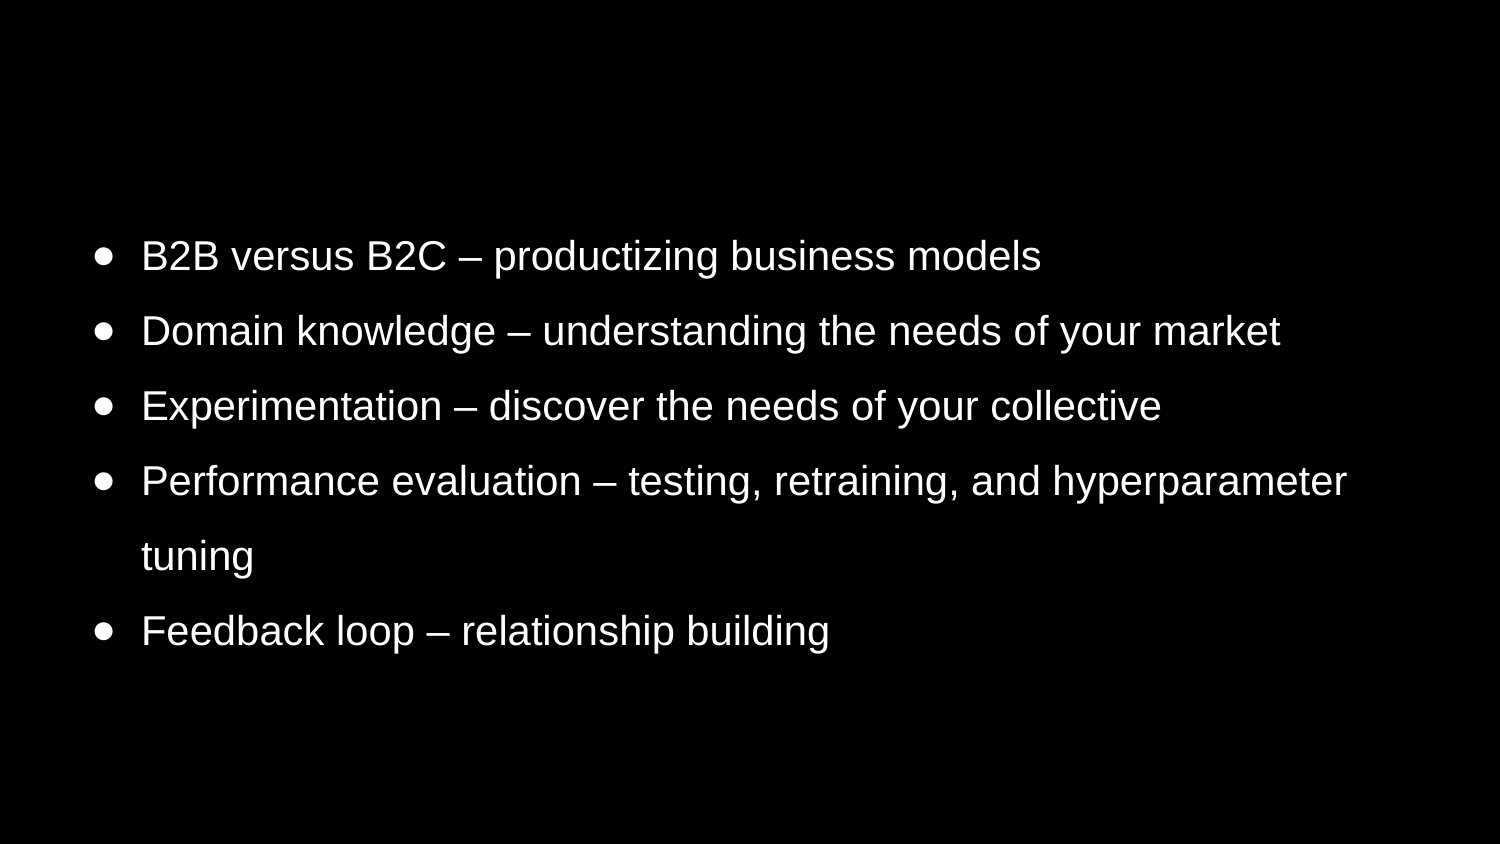

#
B2B versus B2C – productizing business models
Domain knowledge – understanding the needs of your market
Experimentation – discover the needs of your collective
Performance evaluation – testing, retraining, and hyperparameter tuning
Feedback loop – relationship building